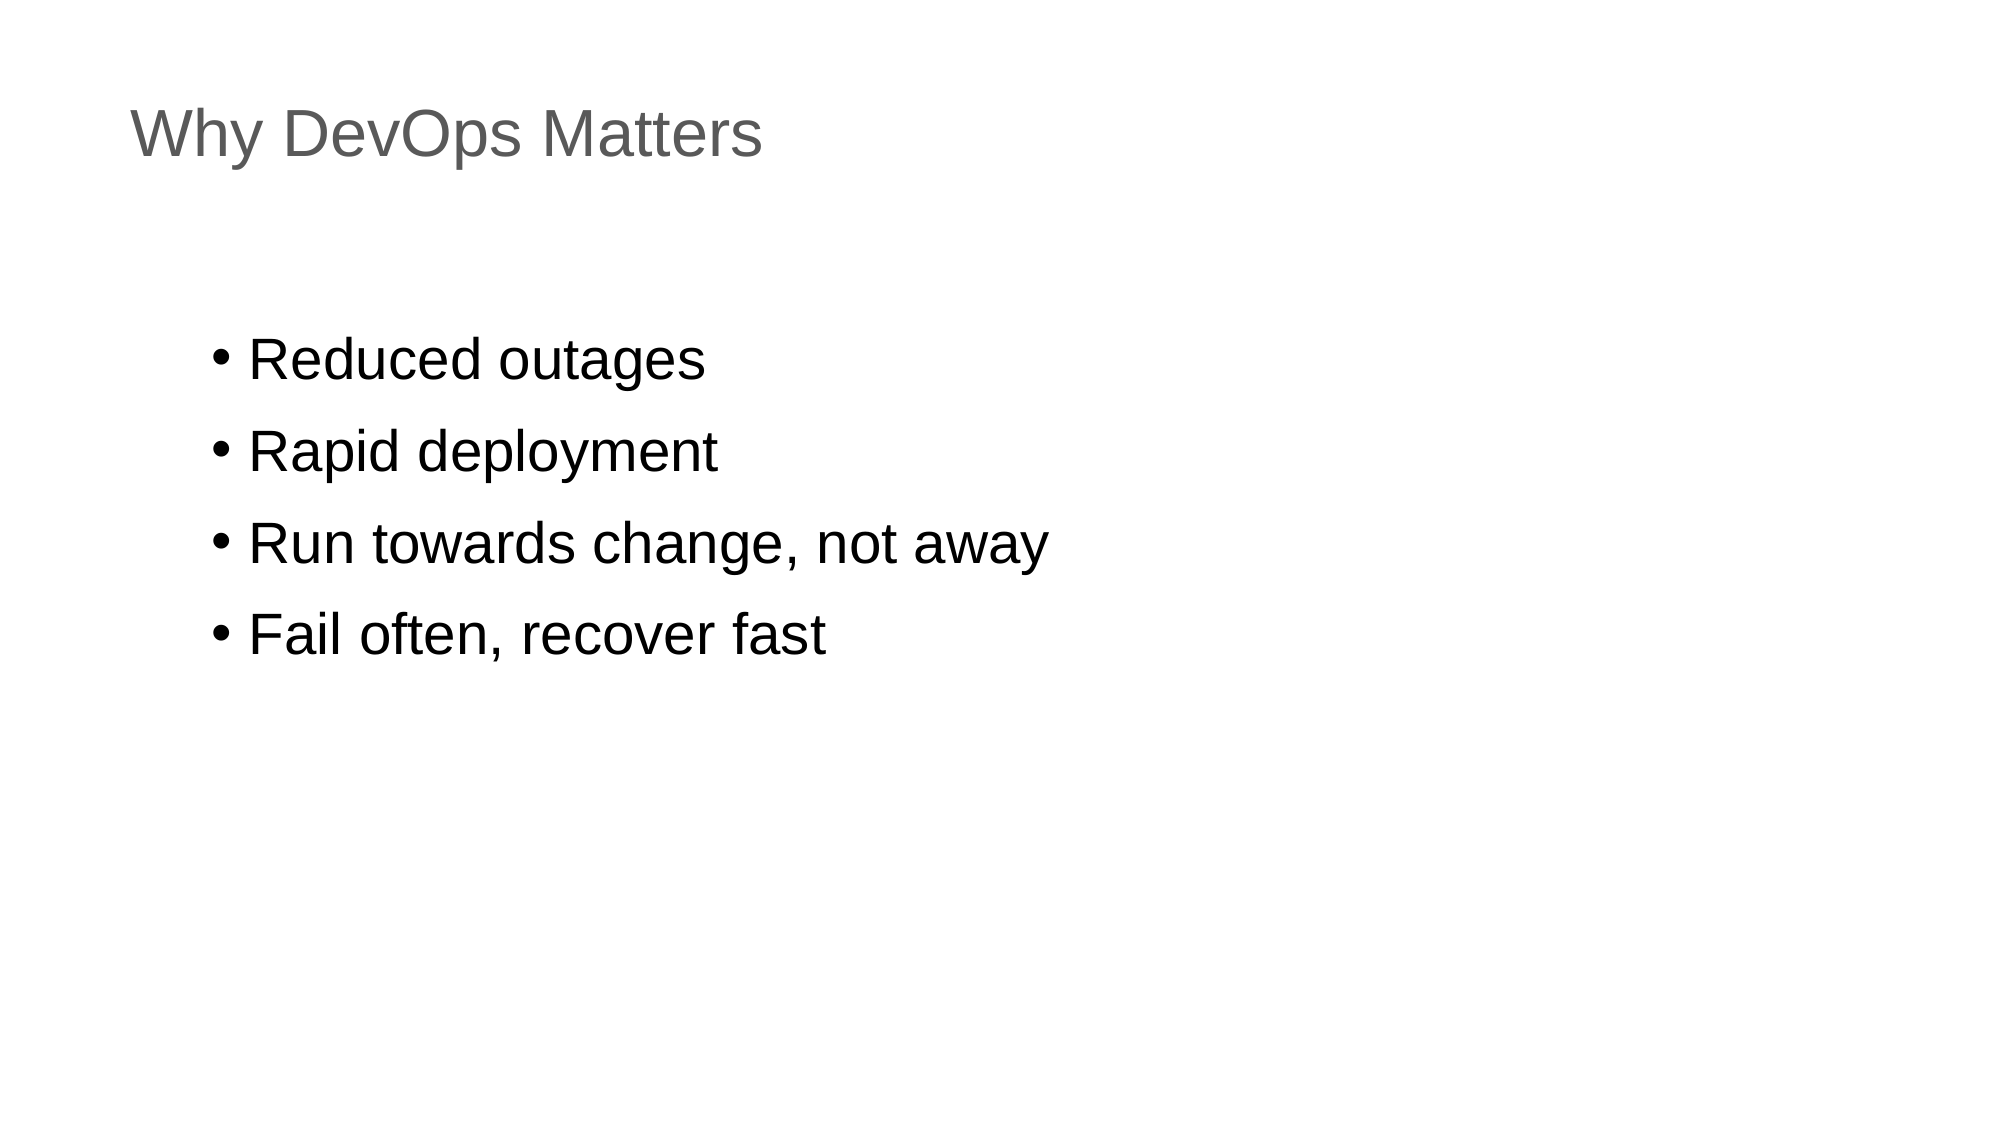

# Why DevOps Matters

Reduced outages
Rapid deployment
Run towards change, not away
Fail often, recover fast